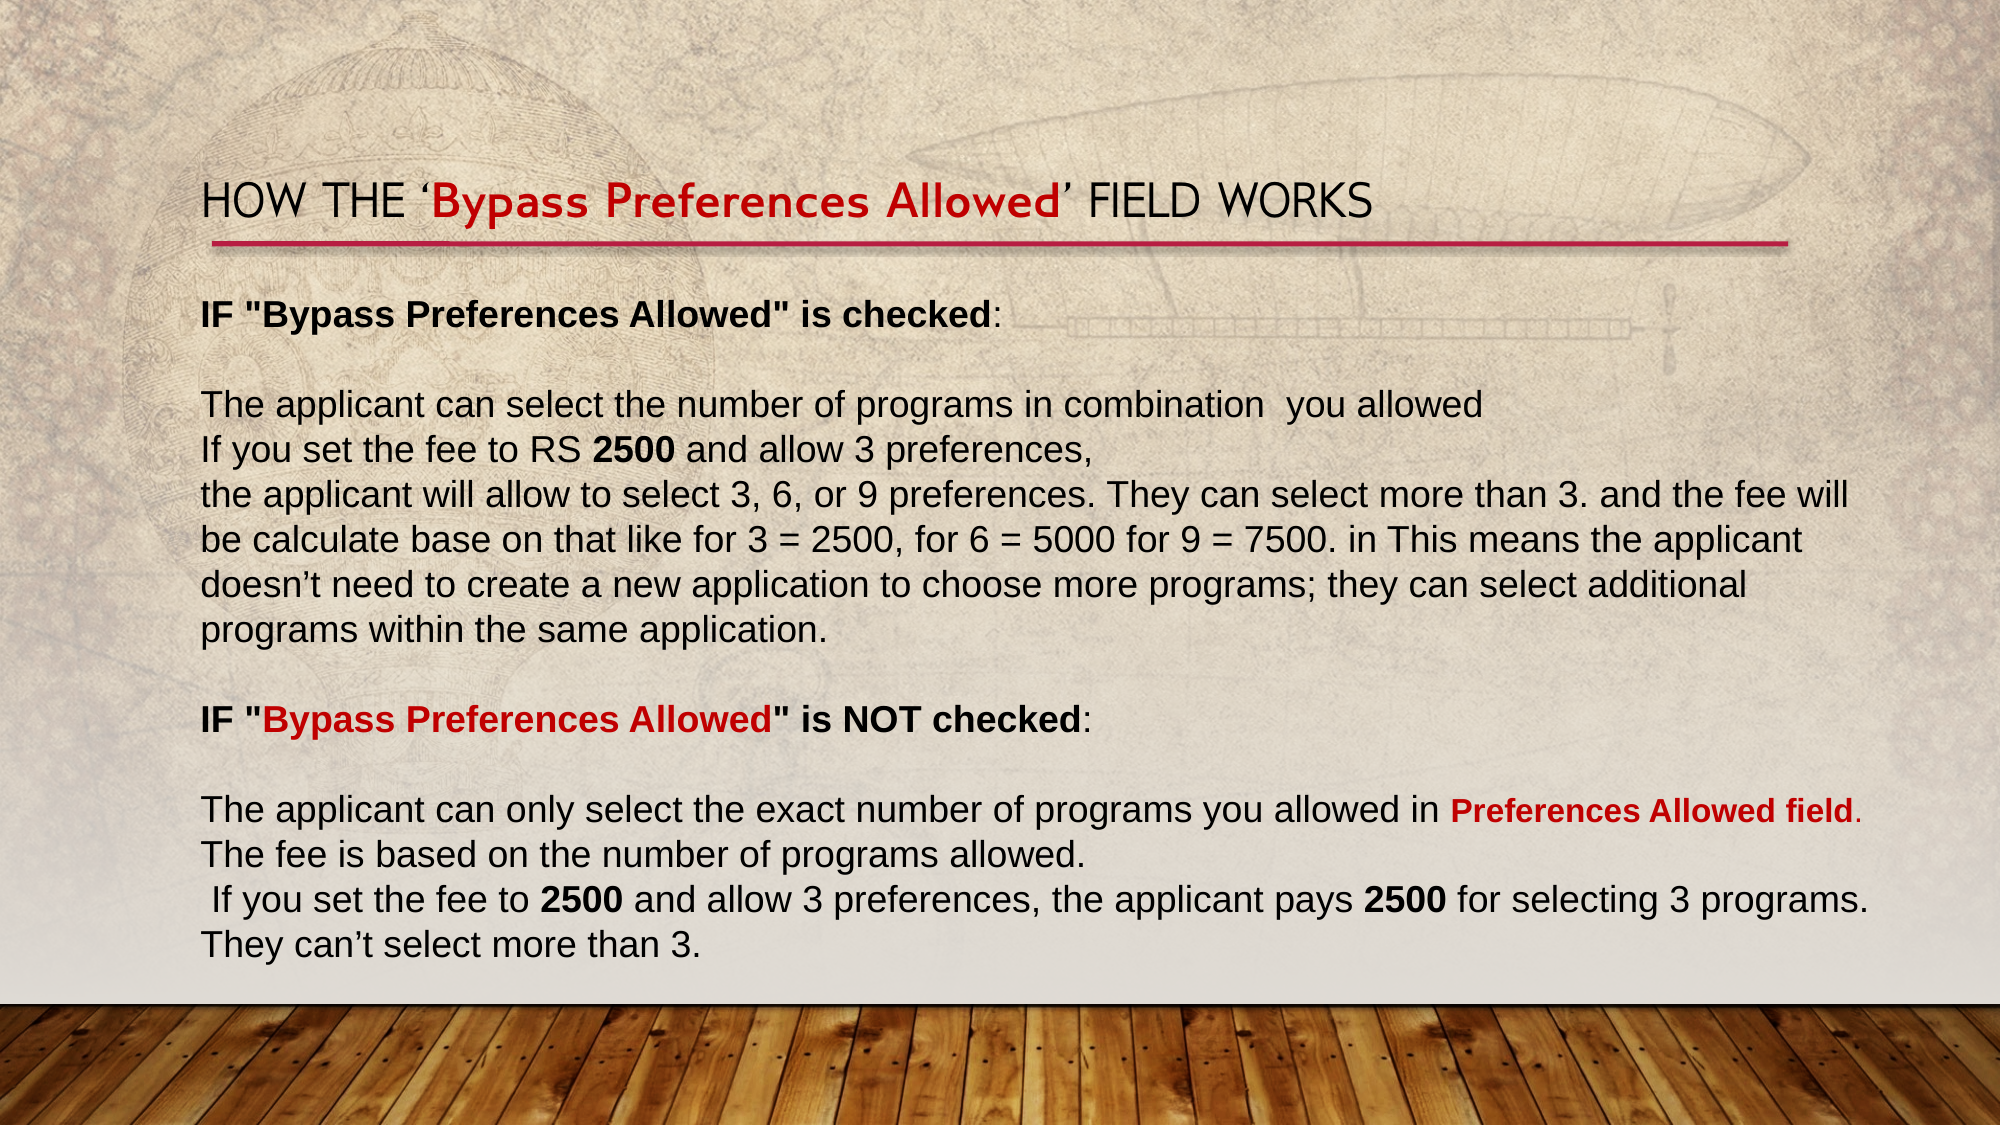

HOW THE ‘Bypass Preferences Allowed’ FIELD WORKS
IF "Bypass Preferences Allowed" is checked:

The applicant can select the number of programs in combination  you allowed
If you set the fee to RS 2500 and allow 3 preferences,
the applicant will allow to select 3, 6, or 9 preferences. They can select more than 3. and the fee will be calculate base on that like for 3 = 2500, for 6 = 5000 for 9 = 7500. in This means the applicant doesn’t need to create a new application to choose more programs; they can select additional programs within the same application.

IF "Bypass Preferences Allowed" is NOT checked:

The applicant can only select the exact number of programs you allowed in Preferences Allowed field.
The fee is based on the number of programs allowed.
 If you set the fee to 2500 and allow 3 preferences, the applicant pays 2500 for selecting 3 programs. They can’t select more than 3.